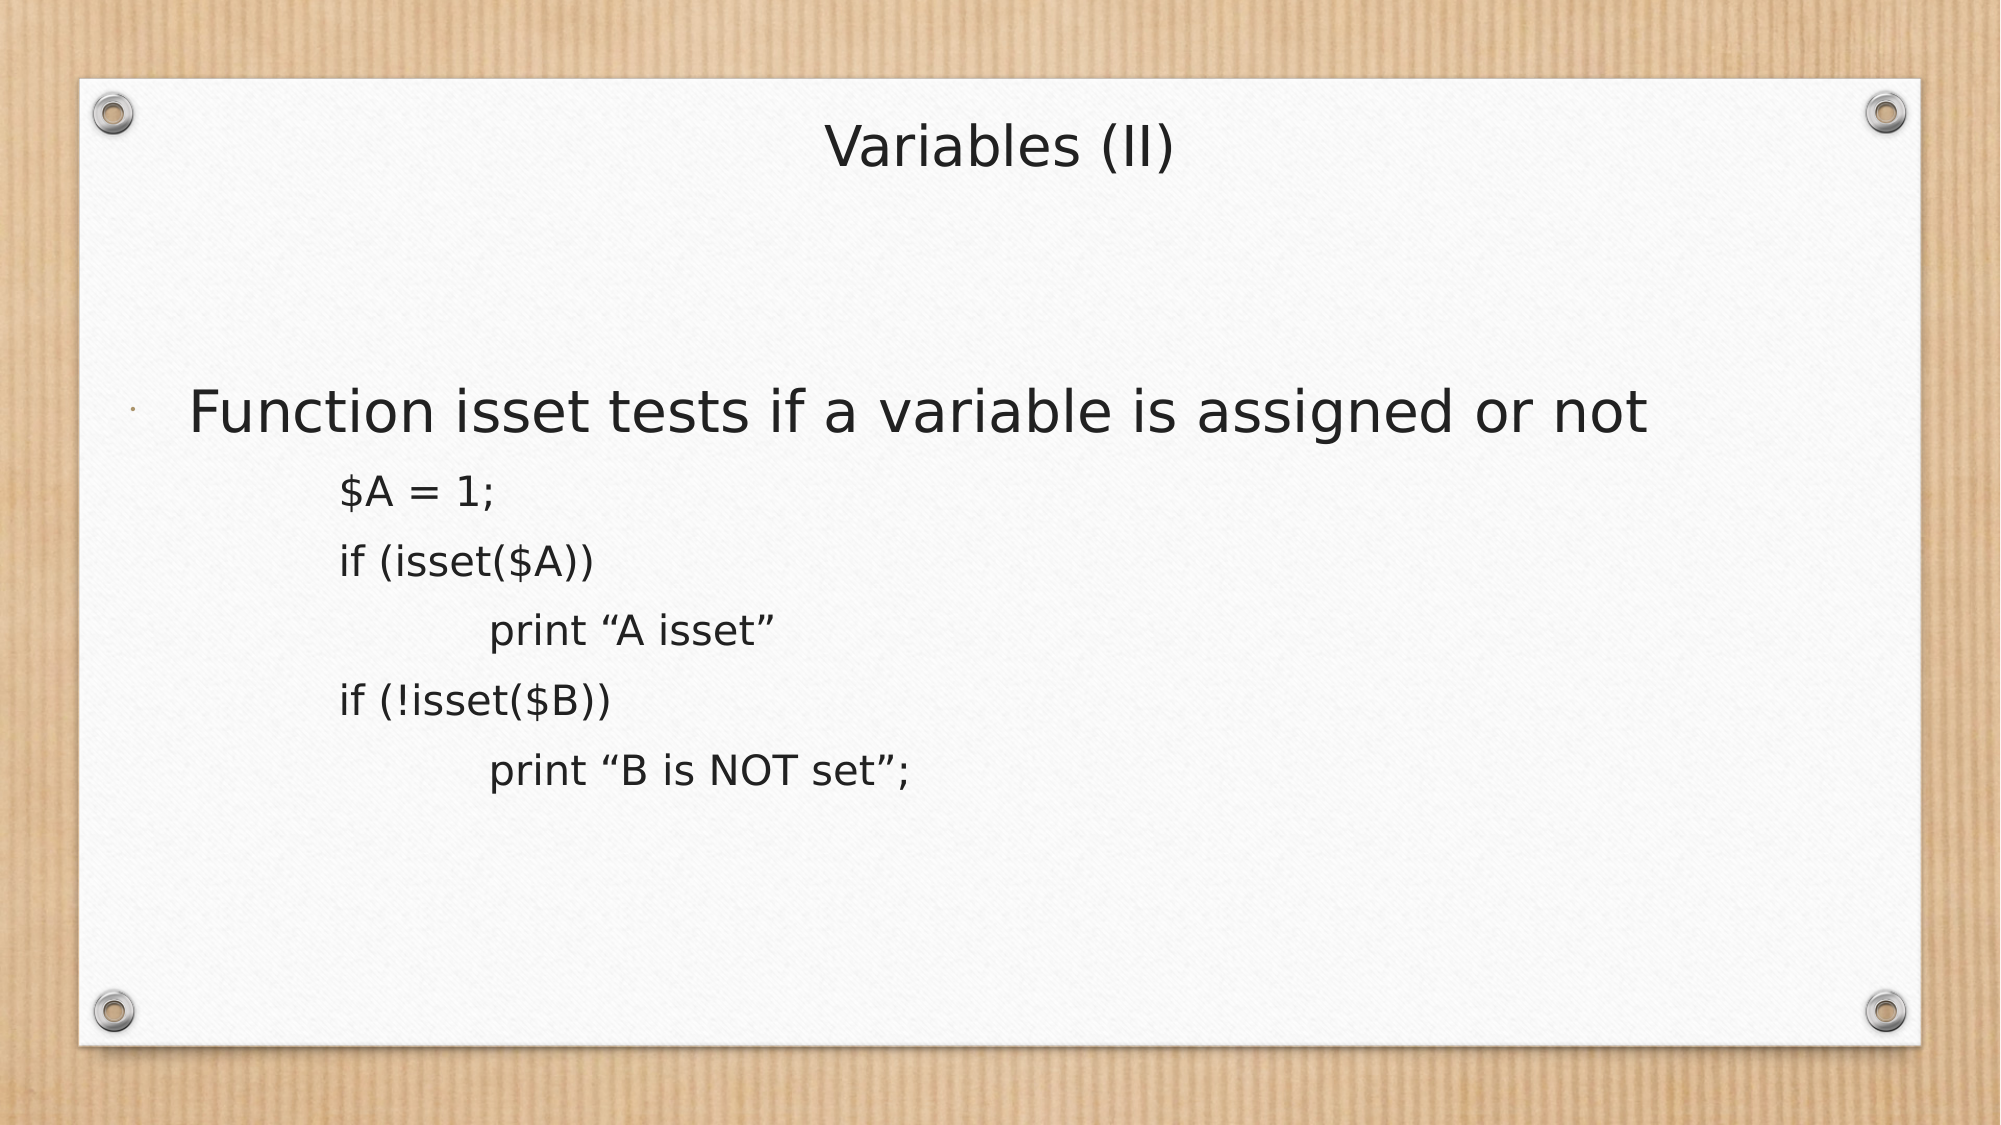

# Variables (II)
Function isset tests if a variable is assigned or not
		$A = 1;
		if (isset($A))
			print “A isset”
		if (!isset($B))
			print “B is NOT set”;